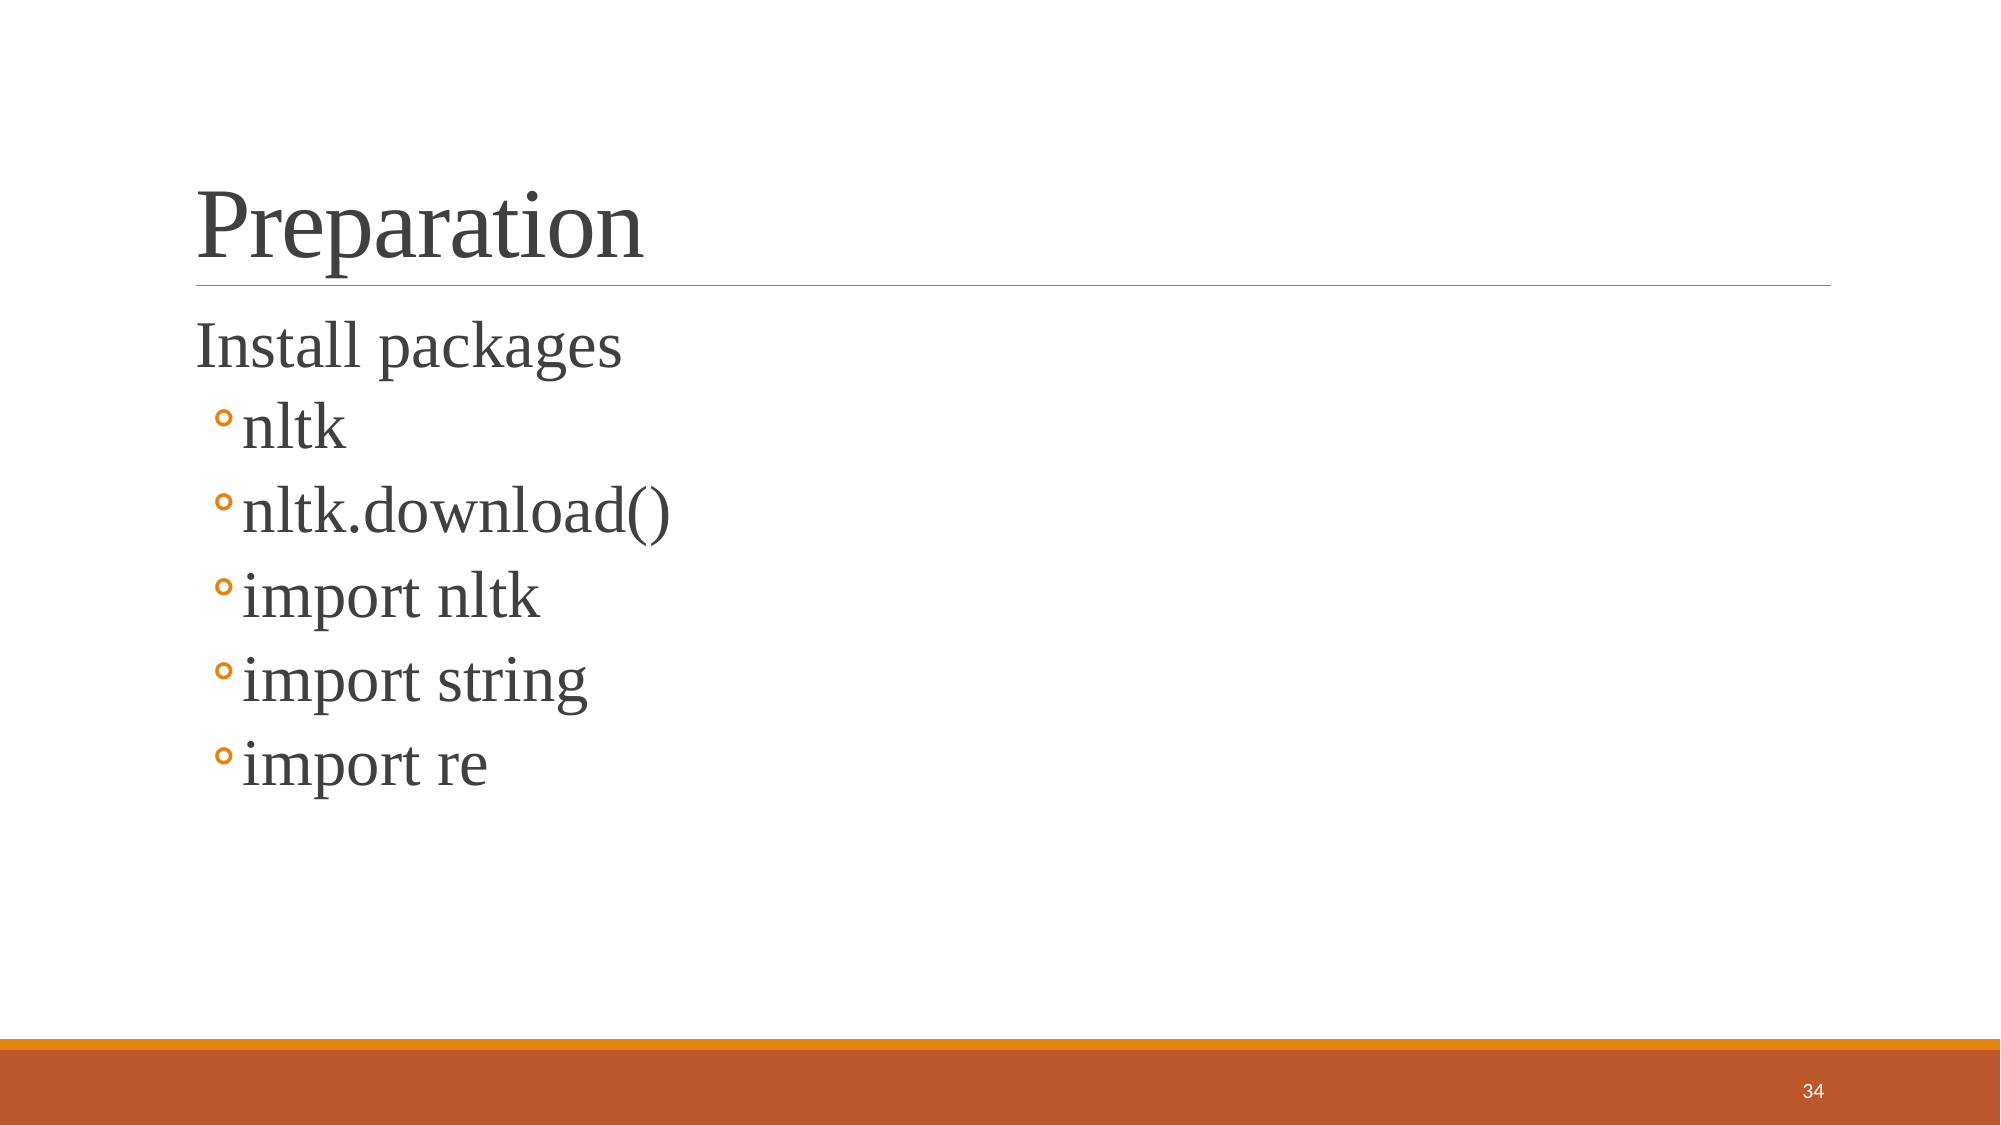

# Preparation
Install packages
nltk
nltk.download()
import nltk
import string
import re

34